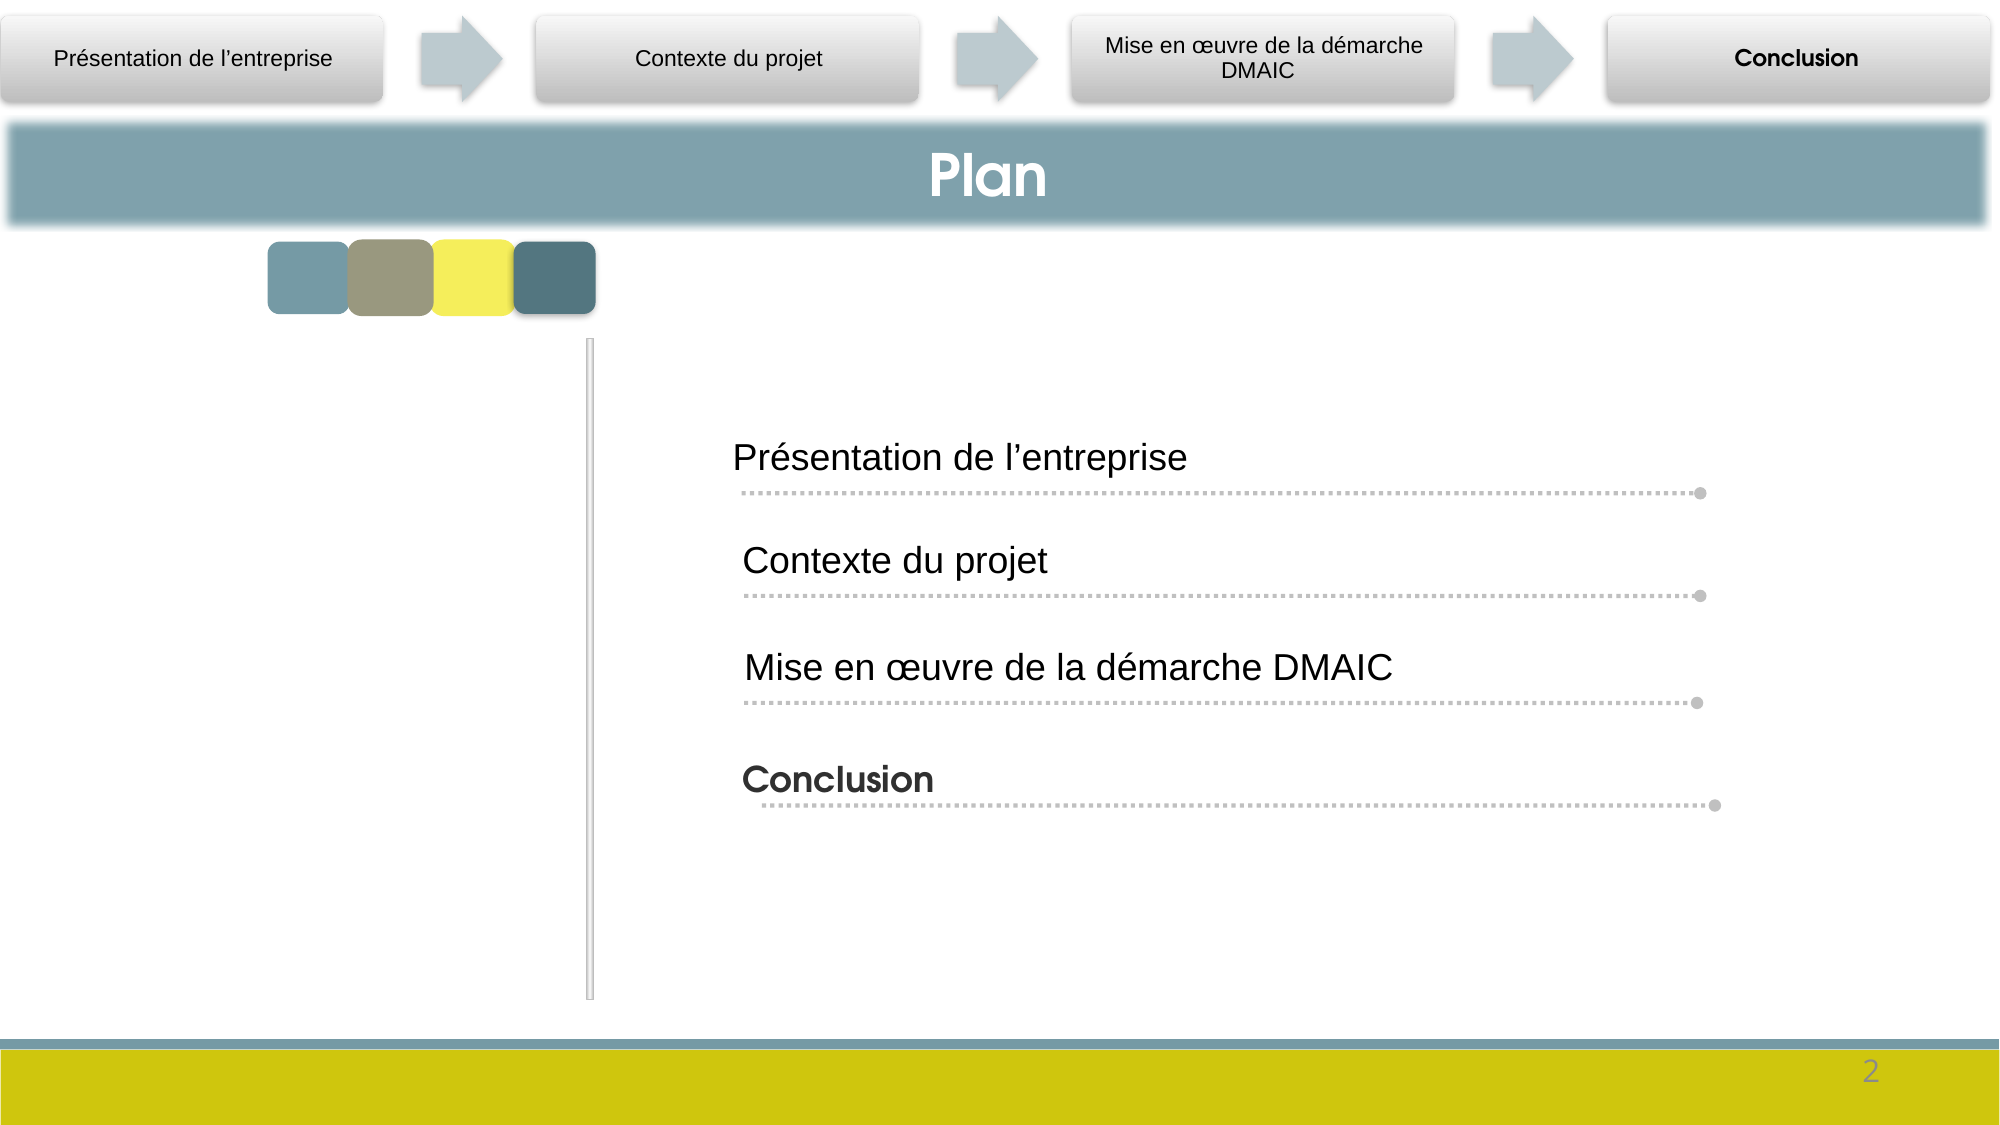

Présentation de l’entreprise

Contexte du projet

Mise en œuvre de la démarche DMAIC

Conclusion
Plan

  Présentation de l’entreprise

Contexte du projet

Mise en œuvre de la démarche DMAIC

Conclusion

2